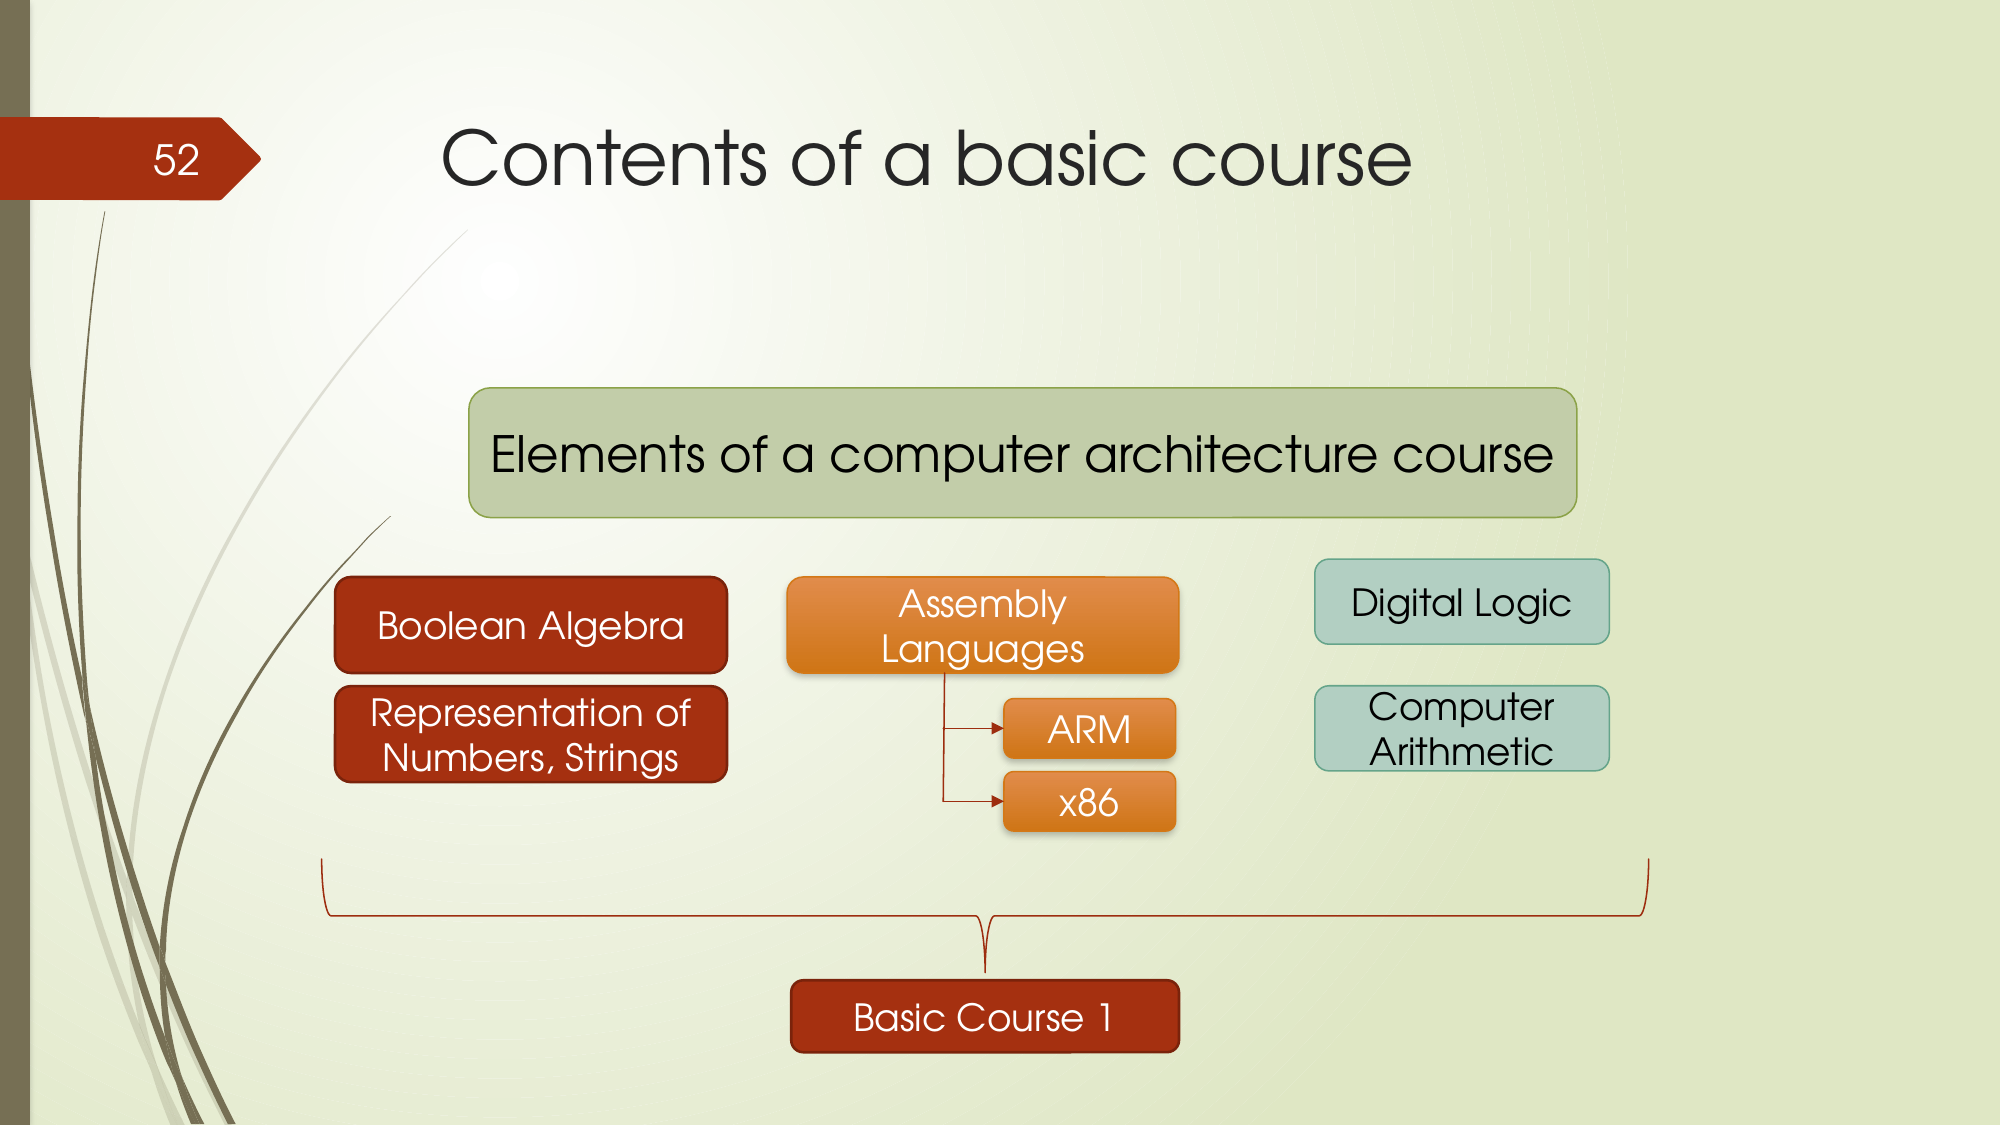

# Contents of a basic course
52

Elements of a computer architecture course
Digital Logic
Boolean Algebra
Assembly Languages
Computer Arithmetic
Representation of Numbers, Strings
ARM
x86
Basic Course 1